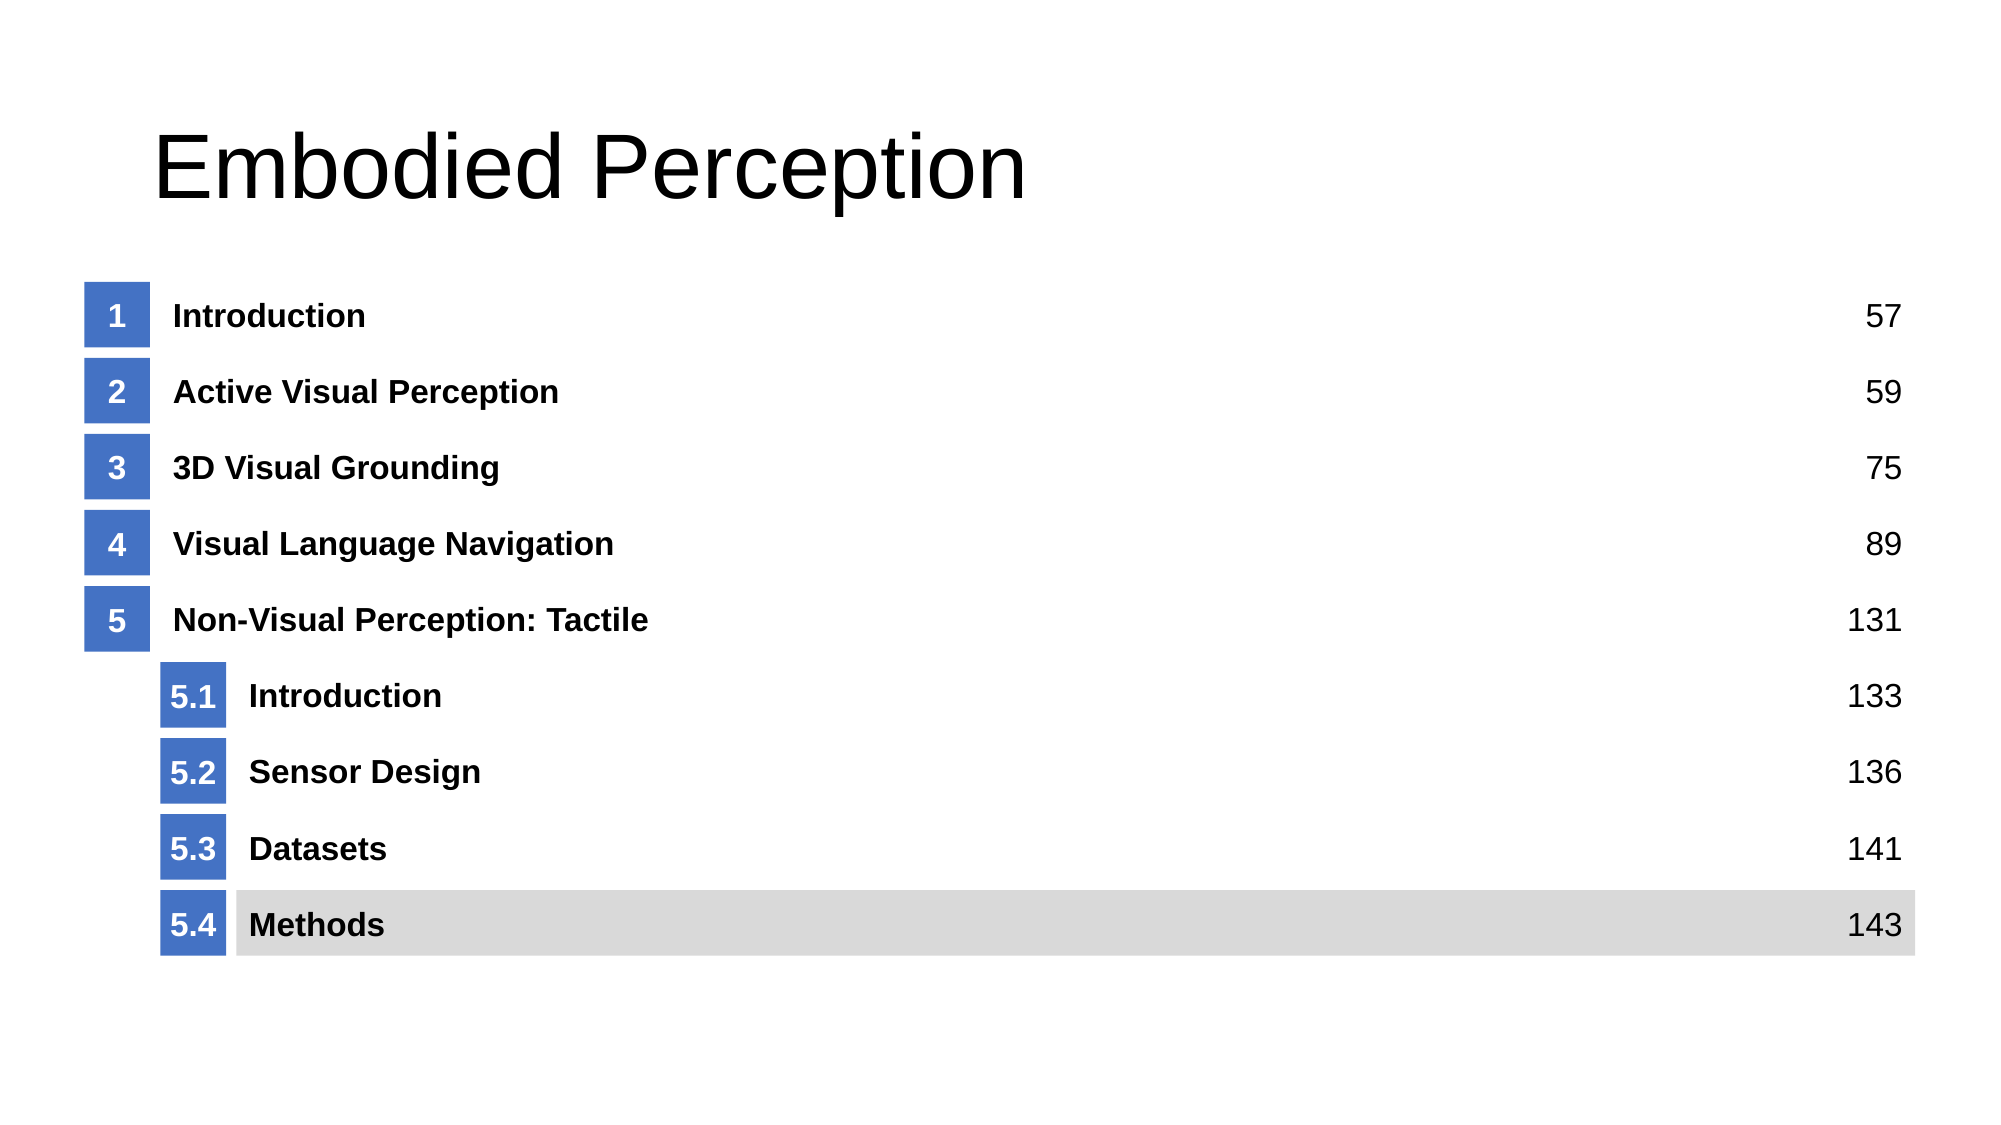

# Embodied Perception
1
Introduction
57
2
Active Visual Perception
59
3
3D Visual Grounding
75
4
Visual Language Navigation
89
5
Non-Visual Perception: Tactile
131
5.1
Introduction
133
5.2
Sensor Design
136
5.3
Datasets
141
5.4

Methods
143